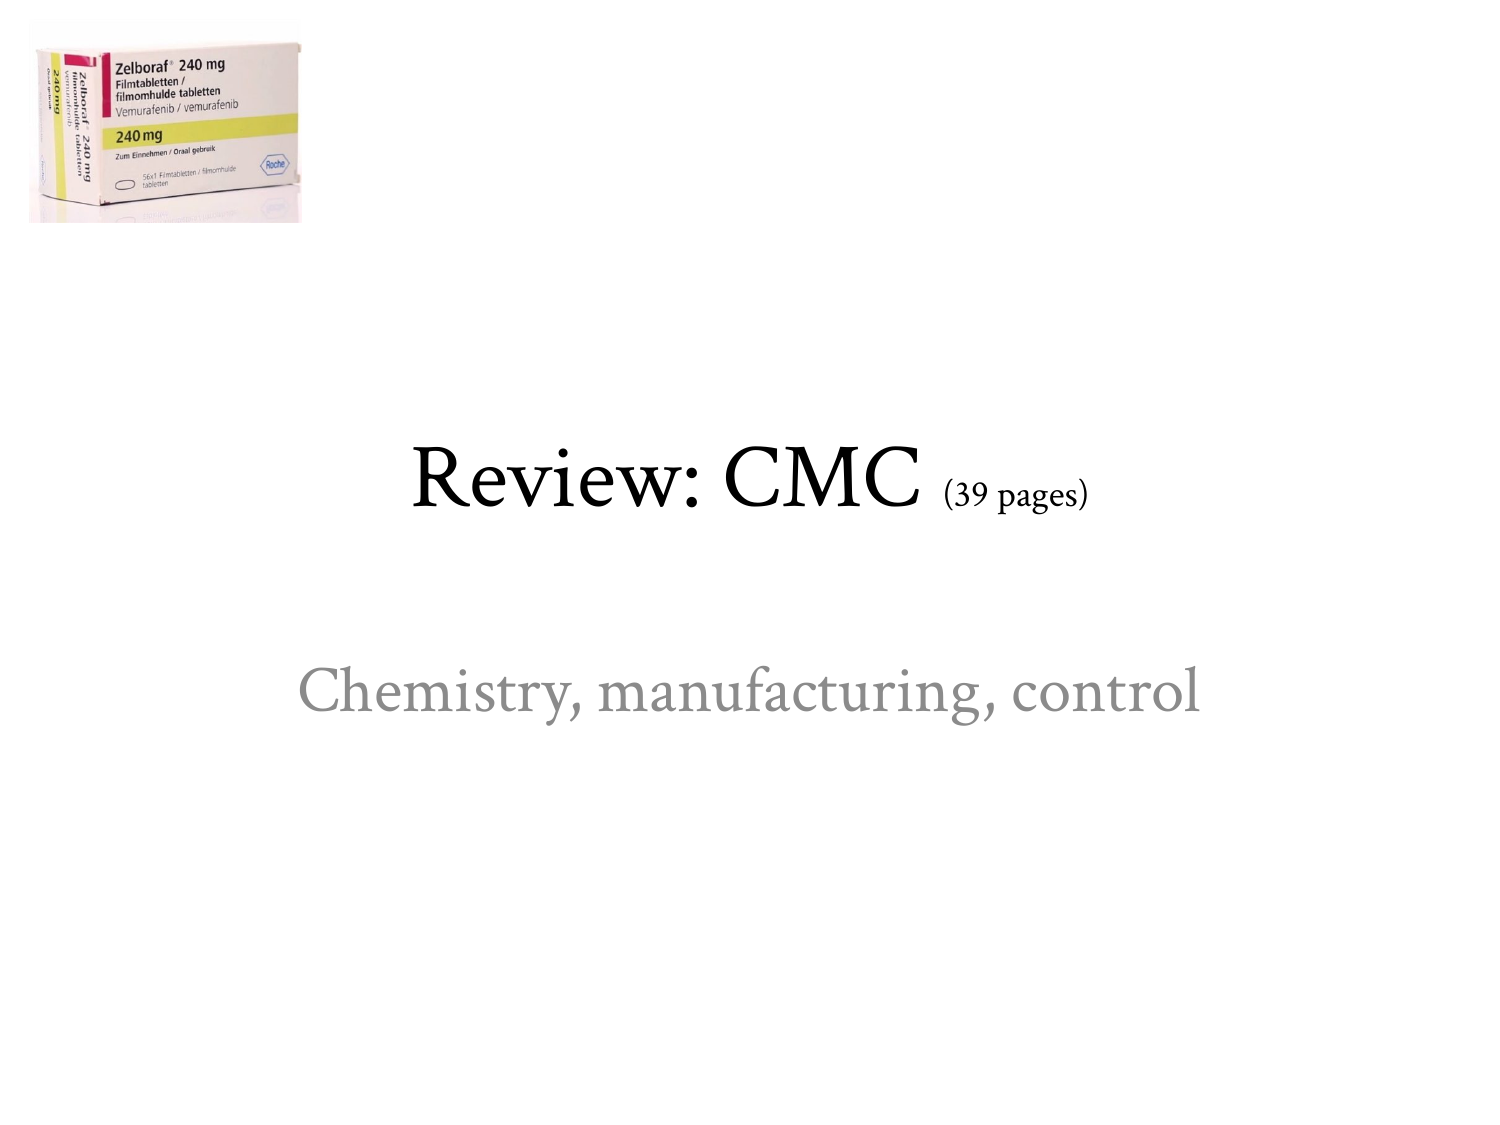

# Review: CMC (39 pages)
Chemistry, manufacturing, control